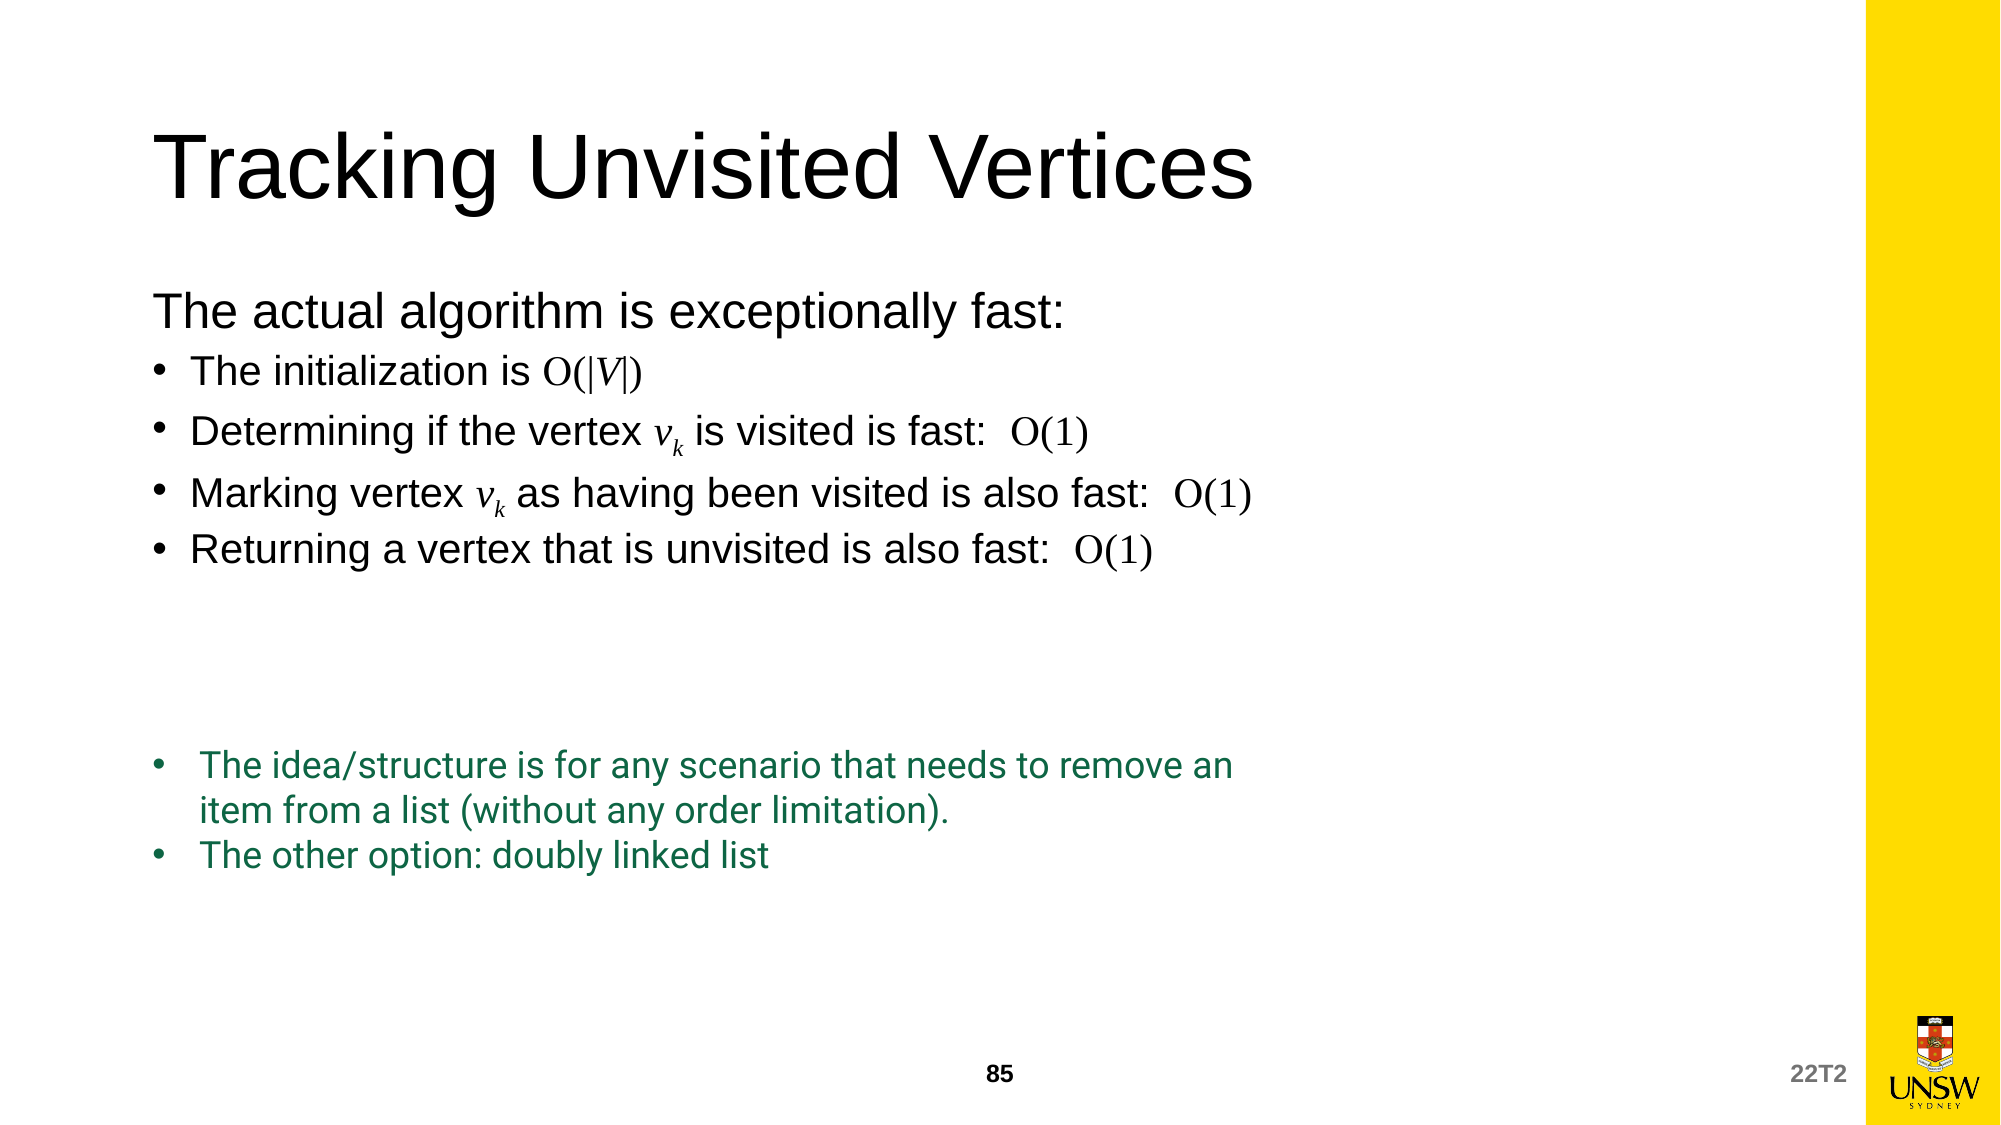

# Tracking Unvisited Vertices
The actual algorithm is exceptionally fast:
The initialization is Ο(|V|)
Determining if the vertex vk is visited is fast:  Ο(1)
Marking vertex vk as having been visited is also fast:  Ο(1)
Returning a vertex that is unvisited is also fast:  Ο(1)

The idea/structure is for any scenario that needs to remove an item from a list (without any order limitation).
The other option: doubly linked list
85
22T2